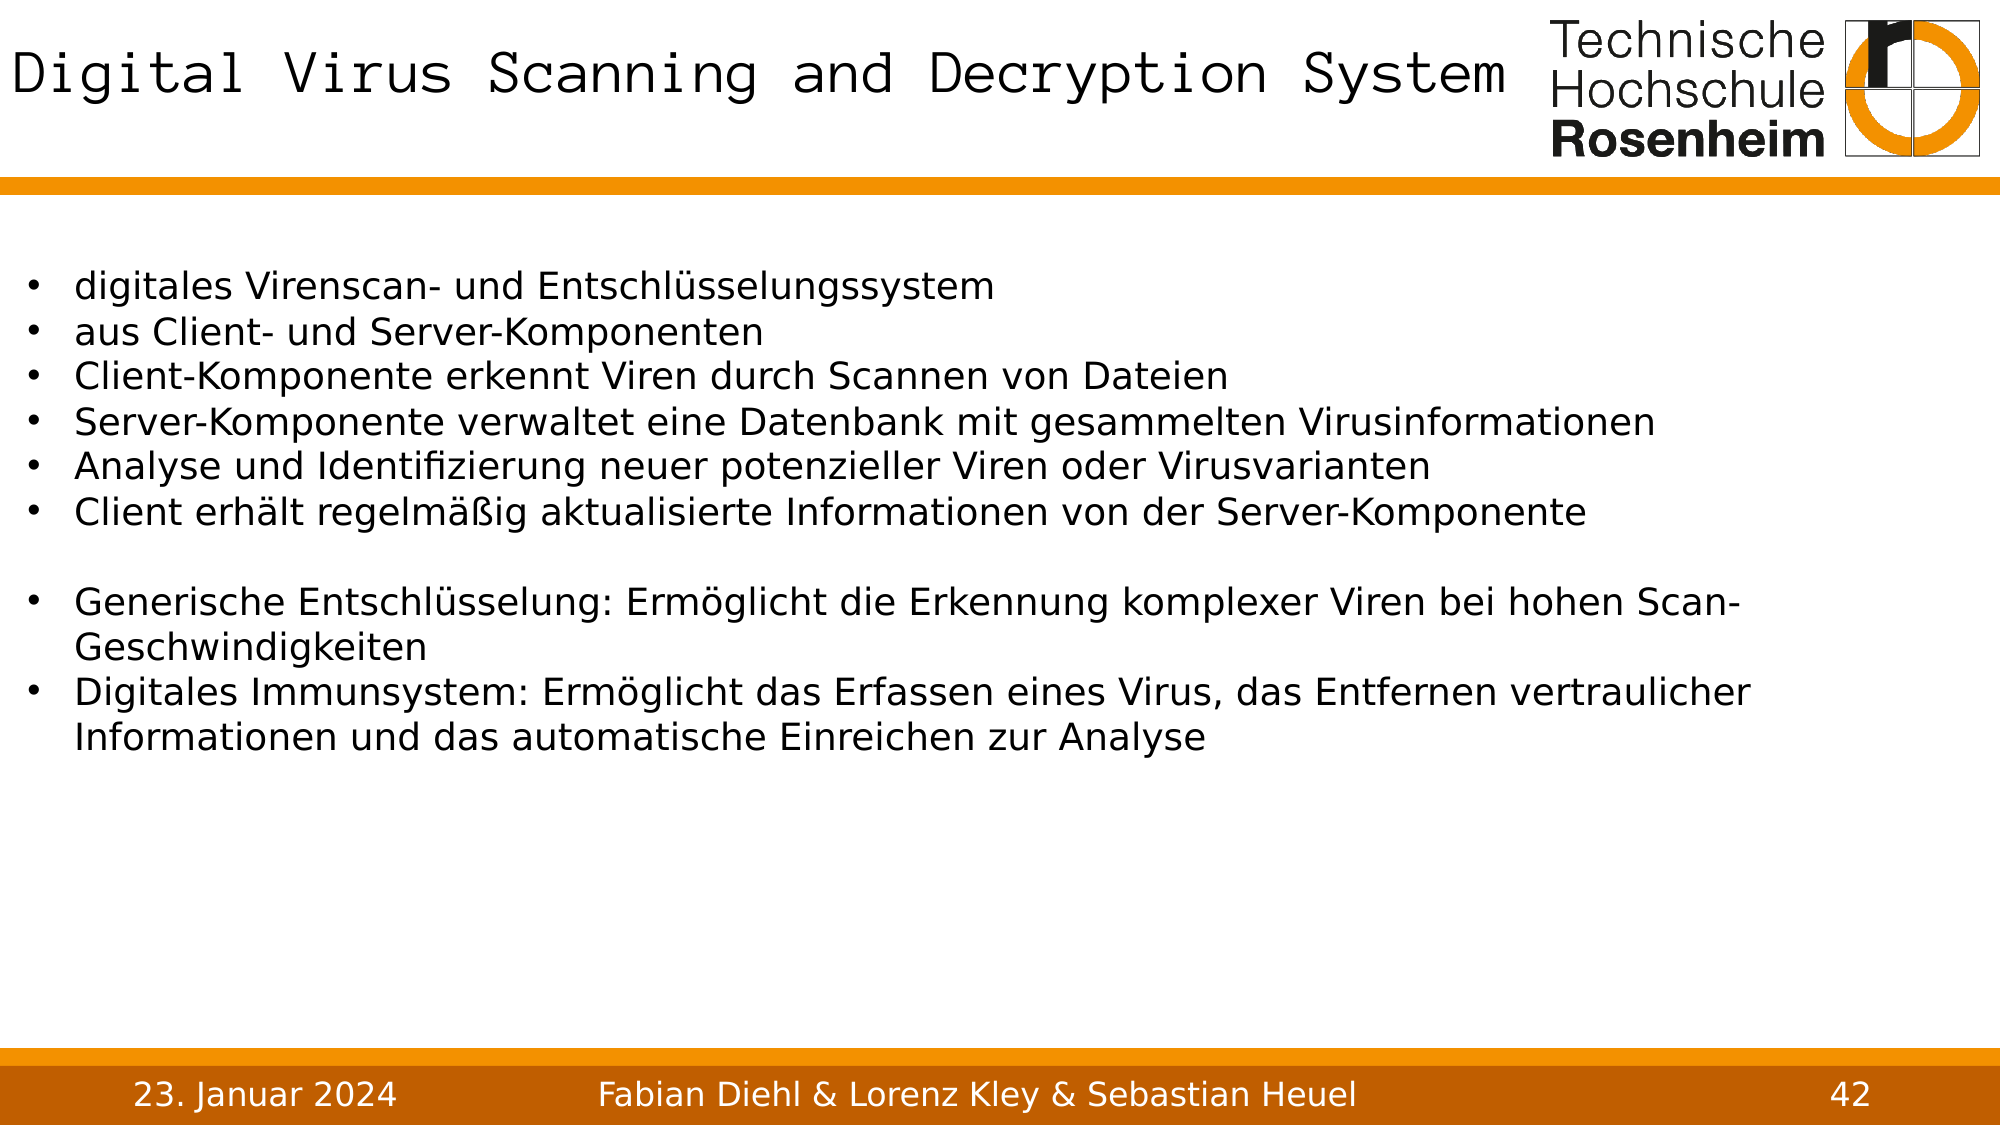

Digital Virus Scanning and Decryption System
digitales Virenscan- und Entschlüsselungssystem
aus Client- und Server-Komponenten
Client-Komponente erkennt Viren durch Scannen von Dateien
Server-Komponente verwaltet eine Datenbank mit gesammelten Virusinformationen
Analyse und Identifizierung neuer potenzieller Viren oder Virusvarianten
Client erhält regelmäßig aktualisierte Informationen von der Server-Komponente

Generische Entschlüsselung: Ermöglicht die Erkennung komplexer Viren bei hohen Scan-Geschwindigkeiten
Digitales Immunsystem: Ermöglicht das Erfassen eines Virus, das Entfernen vertraulicher Informationen und das automatische Einreichen zur Analyse
23. Januar 2024
Fabian Diehl & Lorenz Kley & Sebastian Heuel
42